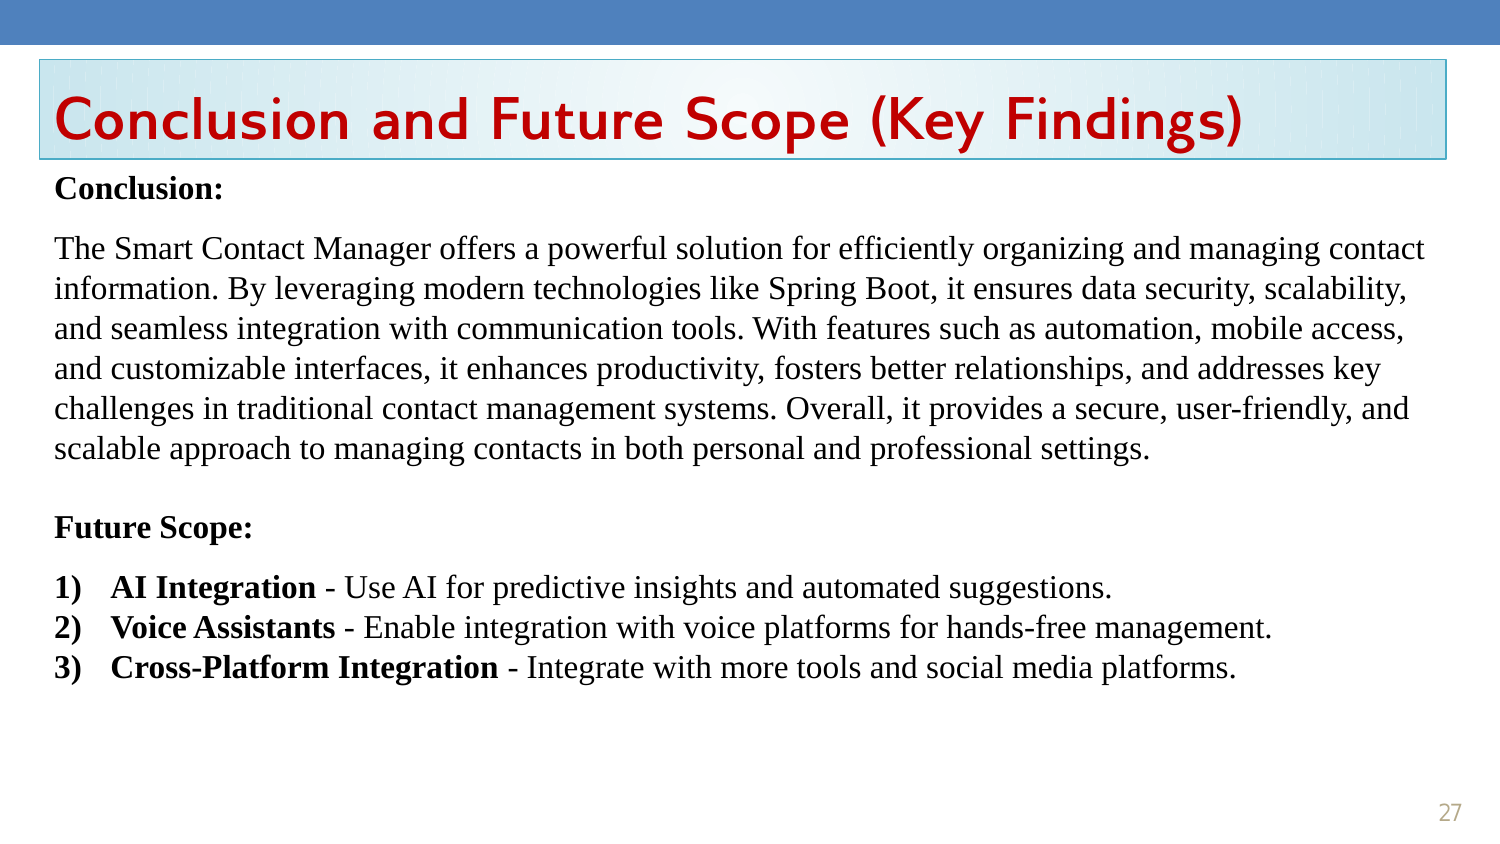

Conclusion and Future Scope (Key Findings)
Conclusion:
The Smart Contact Manager offers a powerful solution for efficiently organizing and managing contact information. By leveraging modern technologies like Spring Boot, it ensures data security, scalability, and seamless integration with communication tools. With features such as automation, mobile access, and customizable interfaces, it enhances productivity, fosters better relationships, and addresses key challenges in traditional contact management systems. Overall, it provides a secure, user-friendly, and scalable approach to managing contacts in both personal and professional settings.

Future Scope:

AI Integration - Use AI for predictive insights and automated suggestions.
Voice Assistants - Enable integration with voice platforms for hands-free management.
Cross-Platform Integration - Integrate with more tools and social media platforms.
27